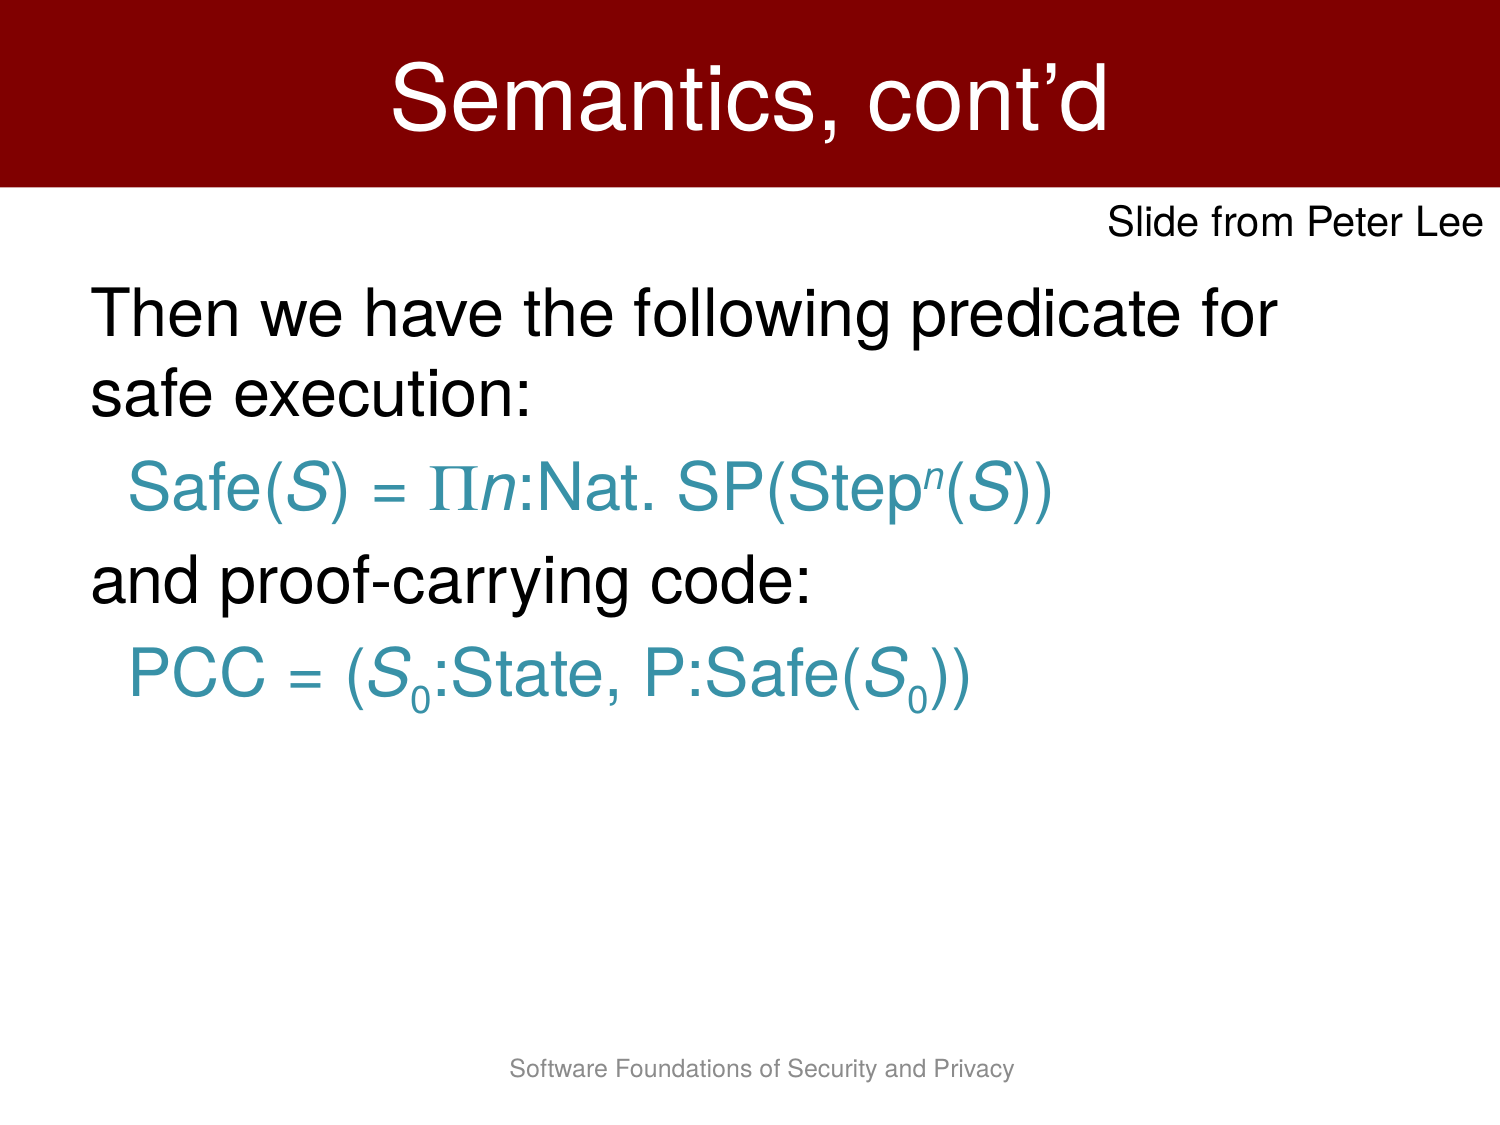

# Semantics, cont’d
Slide from Peter Lee
Then we have the following predicate for safe execution:
  Safe(S) = Πn:Nat. SP(Stepn(S))
and proof-carrying code:
  PCC = (S0:State, P:Safe(S0))